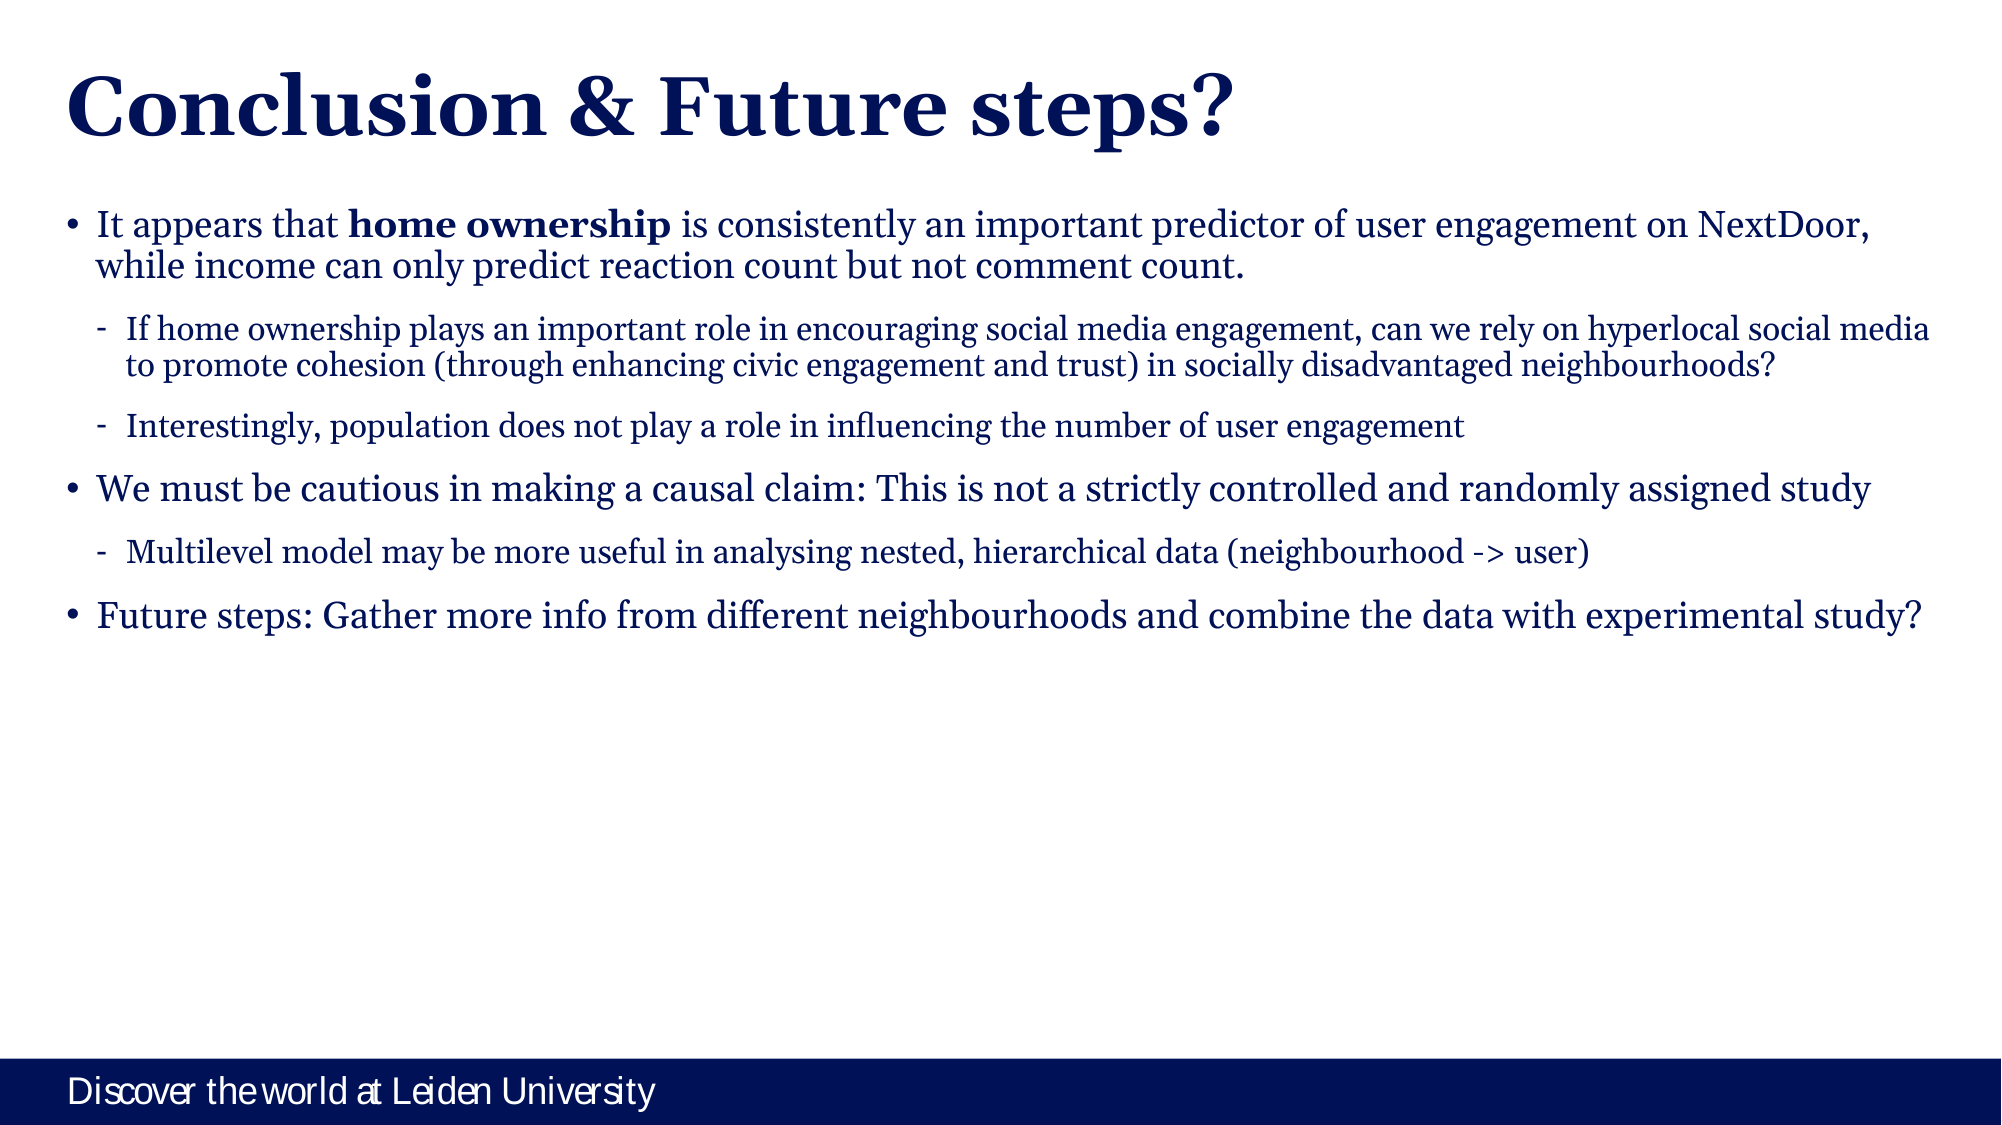

# Conclusion & Future steps?
It appears that home ownership is consistently an important predictor of user engagement on NextDoor, while income can only predict reaction count but not comment count.
If home ownership plays an important role in encouraging social media engagement, can we rely on hyperlocal social media to promote cohesion (through enhancing civic engagement and trust) in socially disadvantaged neighbourhoods?
Interestingly, population does not play a role in influencing the number of user engagement
We must be cautious in making a causal claim: This is not a strictly controlled and randomly assigned study
Multilevel model may be more useful in analysing nested, hierarchical data (neighbourhood -> user)
Future steps: Gather more info from different neighbourhoods and combine the data with experimental study?